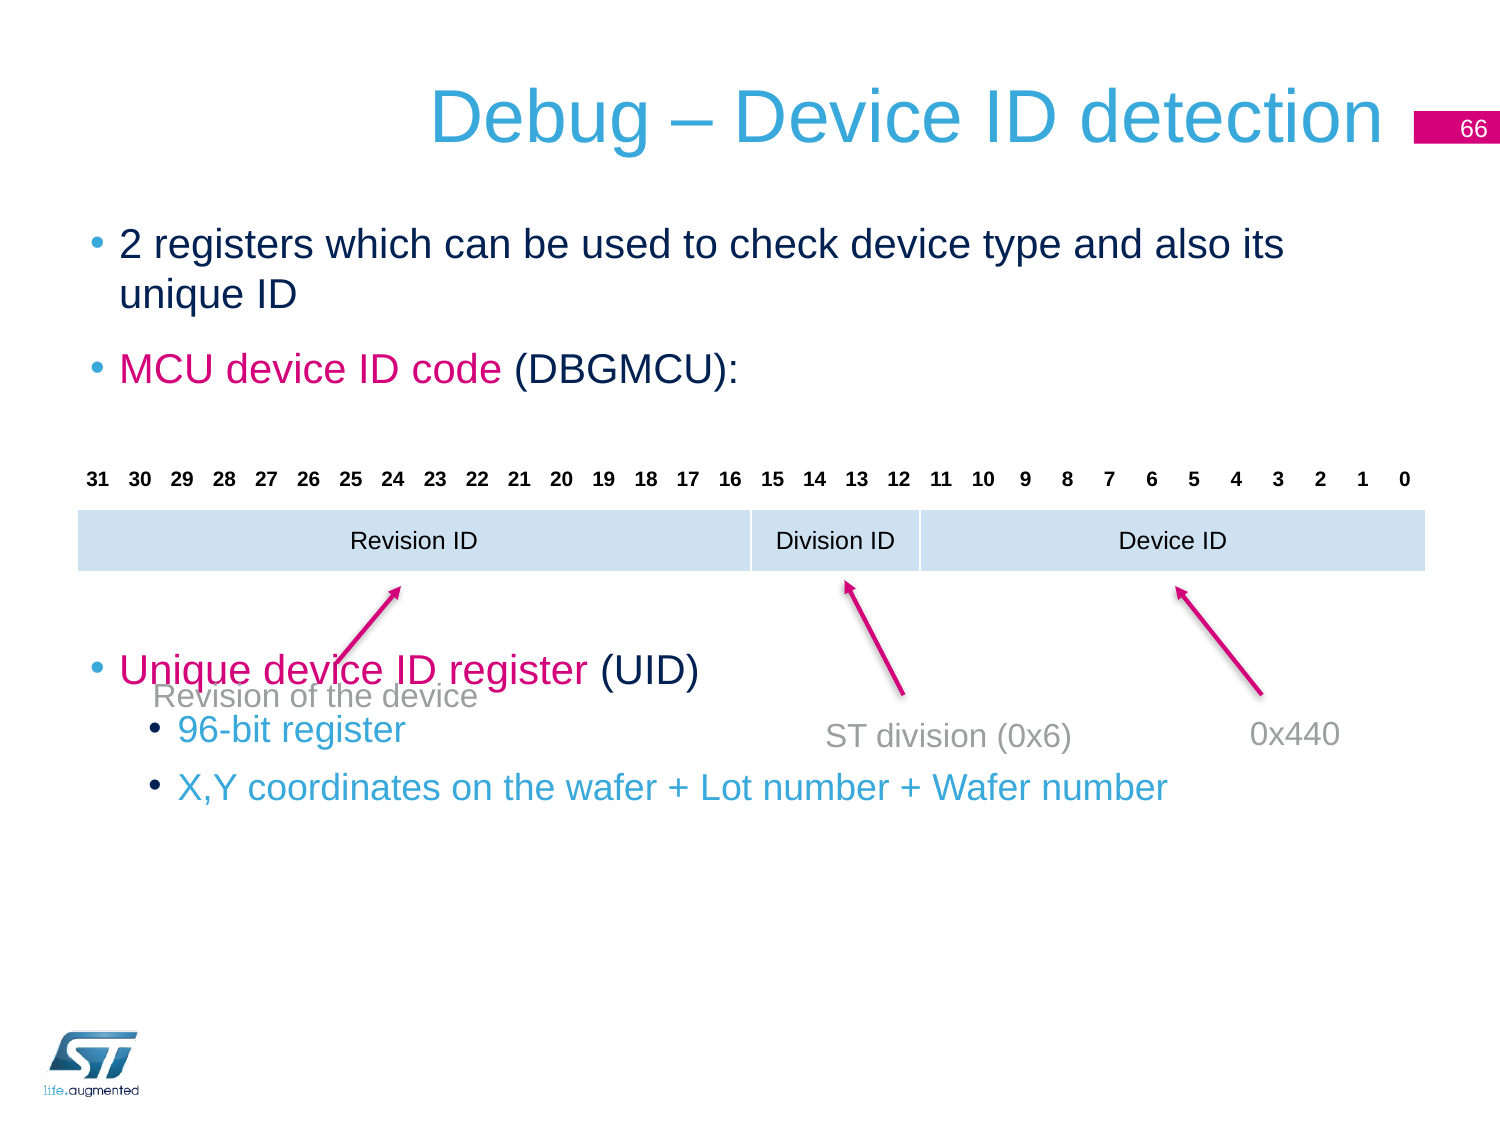

# Debug – Device ID detection
2 registers which can be used to check device type and also its unique ID
MCU device ID code (DBGMCU):

Unique device ID register (UID)
96-bit register
X,Y coordinates on the wafer + Lot number + Wafer number
| 31 | 30 | 29 | 28 | 27 | 26 | 25 | 24 | 23 | 22 | 21 | 20 | 19 | 18 | 17 | 16 | 15 | 14 | 13 | 12 | 11 | 10 | 9 | 8 | 7 | 6 | 5 | 4 | 3 | 2 | 1 | 0 |
| --- | --- | --- | --- | --- | --- | --- | --- | --- | --- | --- | --- | --- | --- | --- | --- | --- | --- | --- | --- | --- | --- | --- | --- | --- | --- | --- | --- | --- | --- | --- | --- |
| Revision ID |  |  |  |  |  |  |  |  |  |  |  |  |  |  |  | Division ID |  |  |  | Device ID |  |  |  |  |  |  |  |  |  |  |  |
|  |  |  |  |  |  |  |  |  |  |  |  |  |  |  |  |  |  |  |  |  |  |  |  |  |  |  |  |  |  |  |  |
Revision of the device
0x440
ST division (0x6)
66